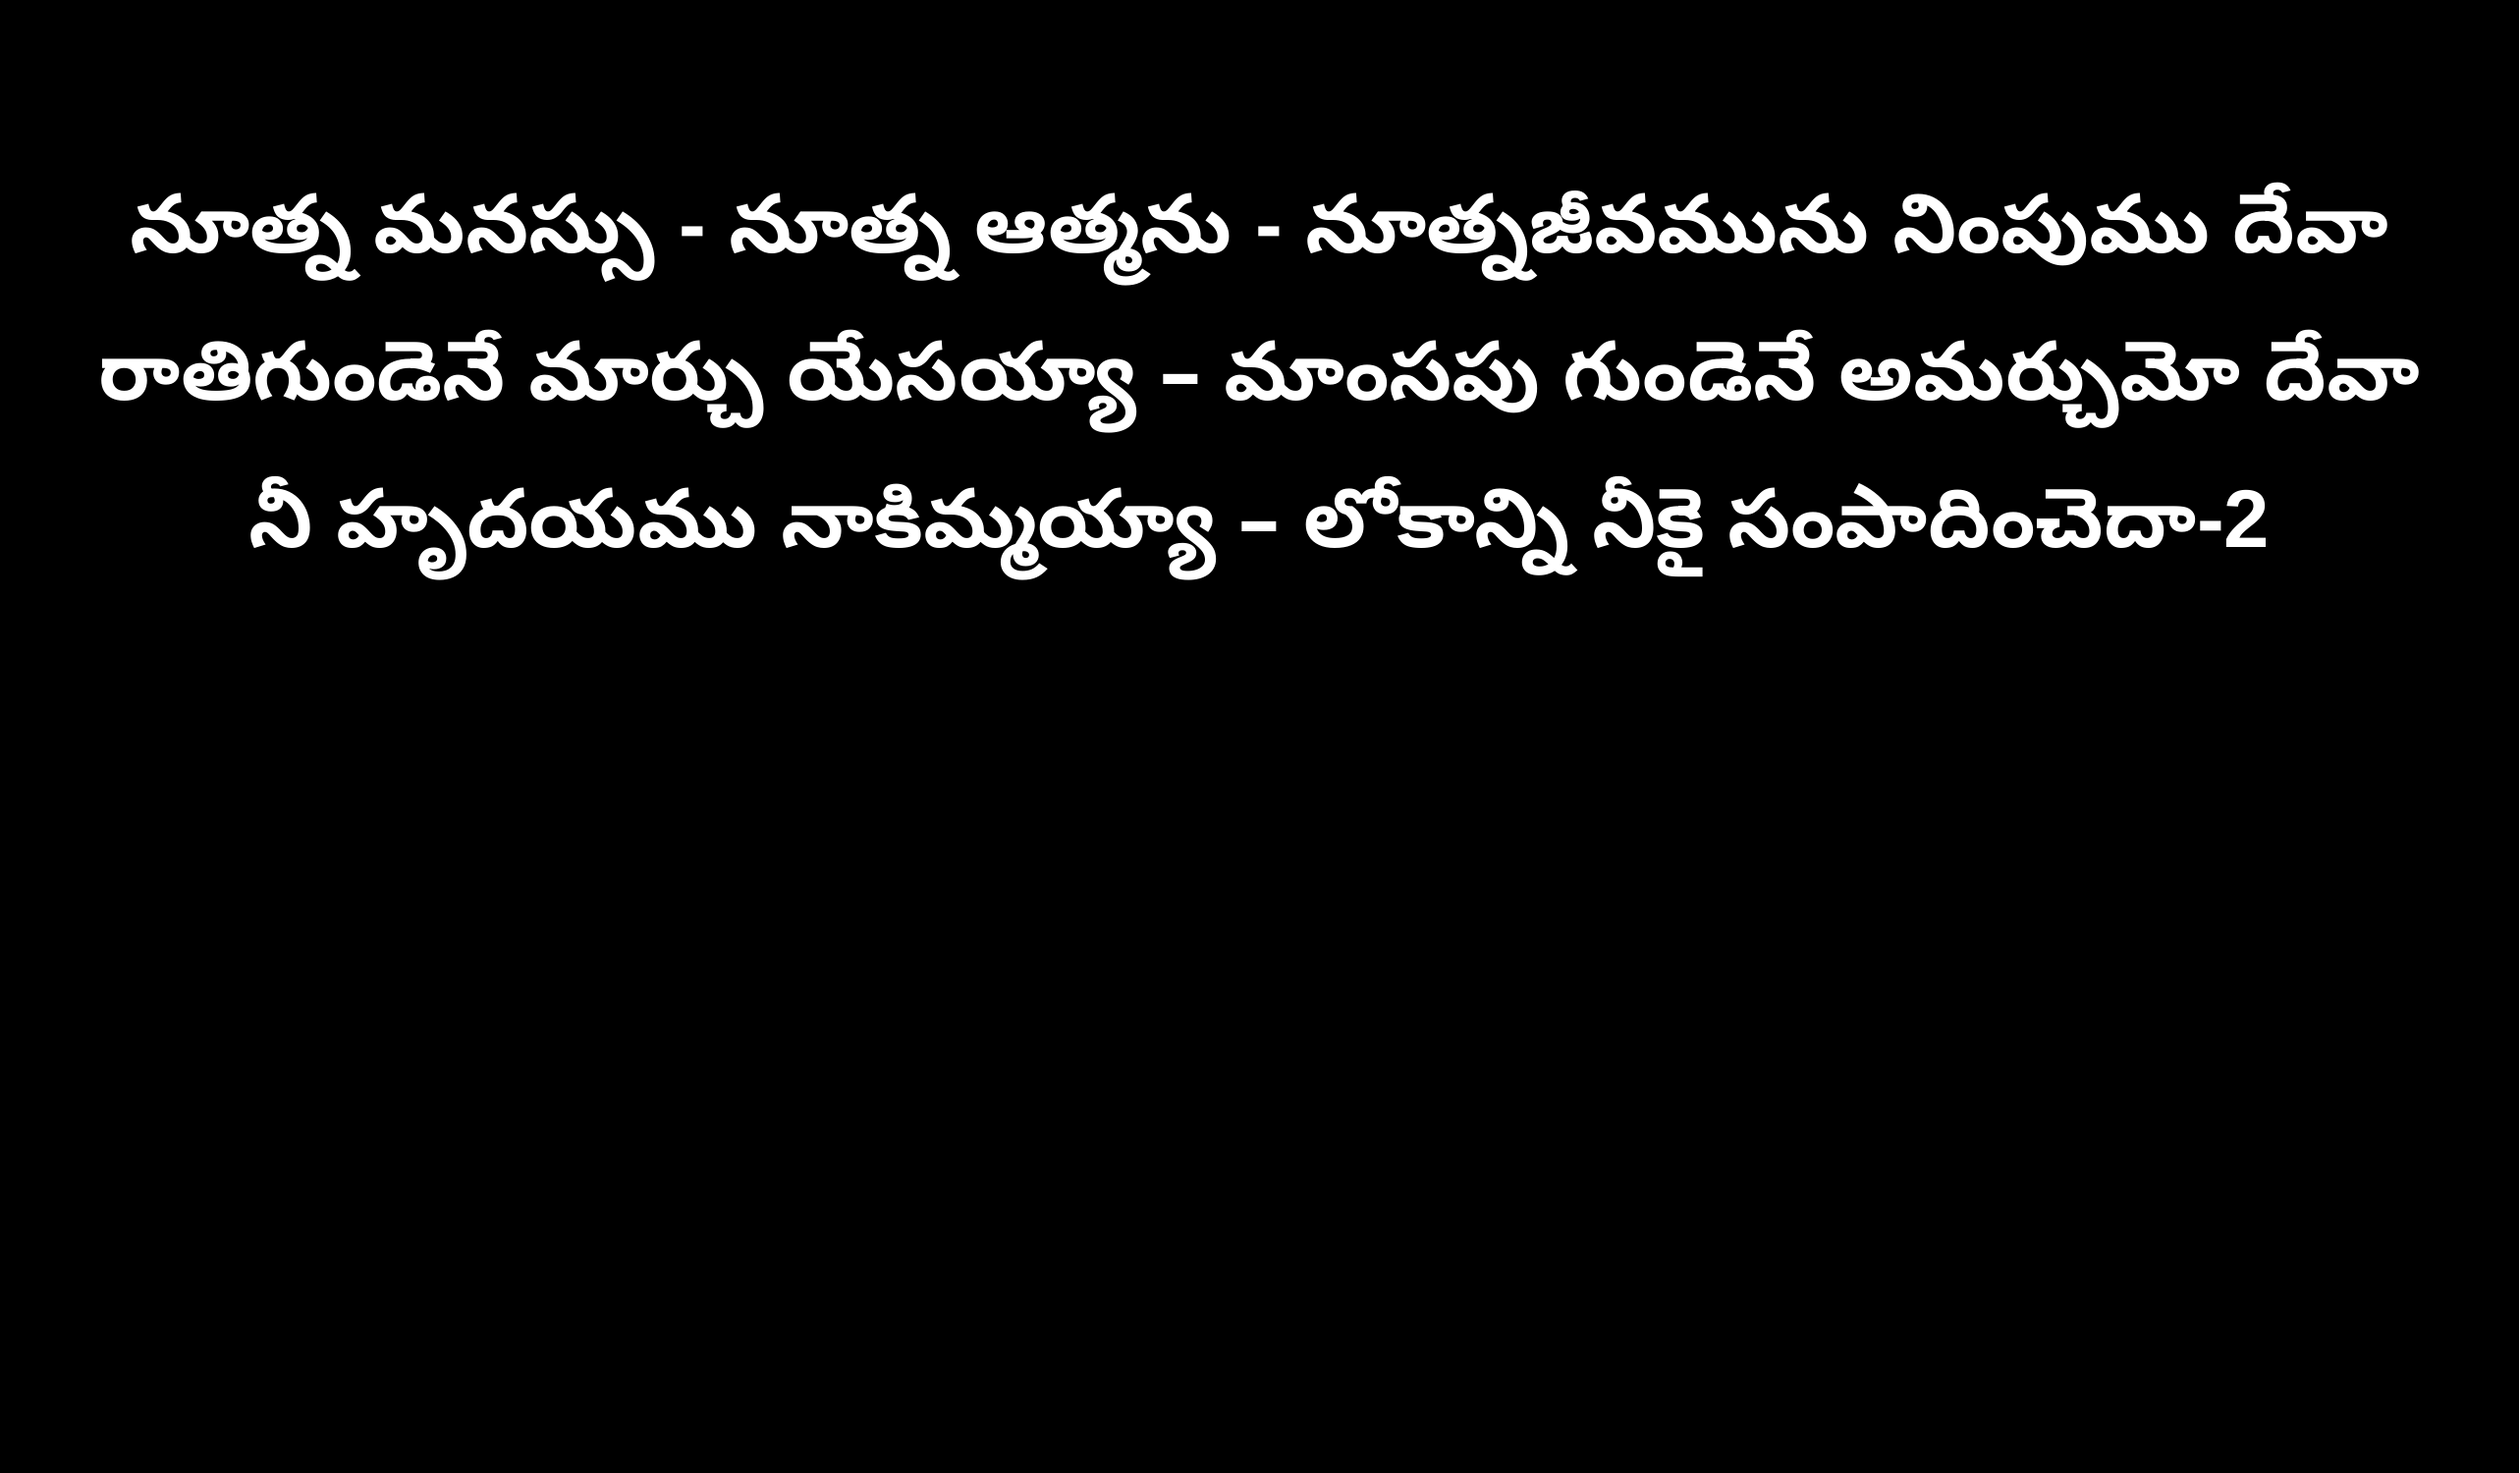

నూత్న మనస్సు - నూత్న ఆత్మను - నూత్నజీవమును నింపుము దేవా
రాతిగుండెనే మార్చు యేసయ్యా – మాంసపు గుండెనే అమర్చుమో దేవా
నీ హృదయము నాకిమ్మయ్యా – లోకాన్ని నీకై సంపాదించెదా-2